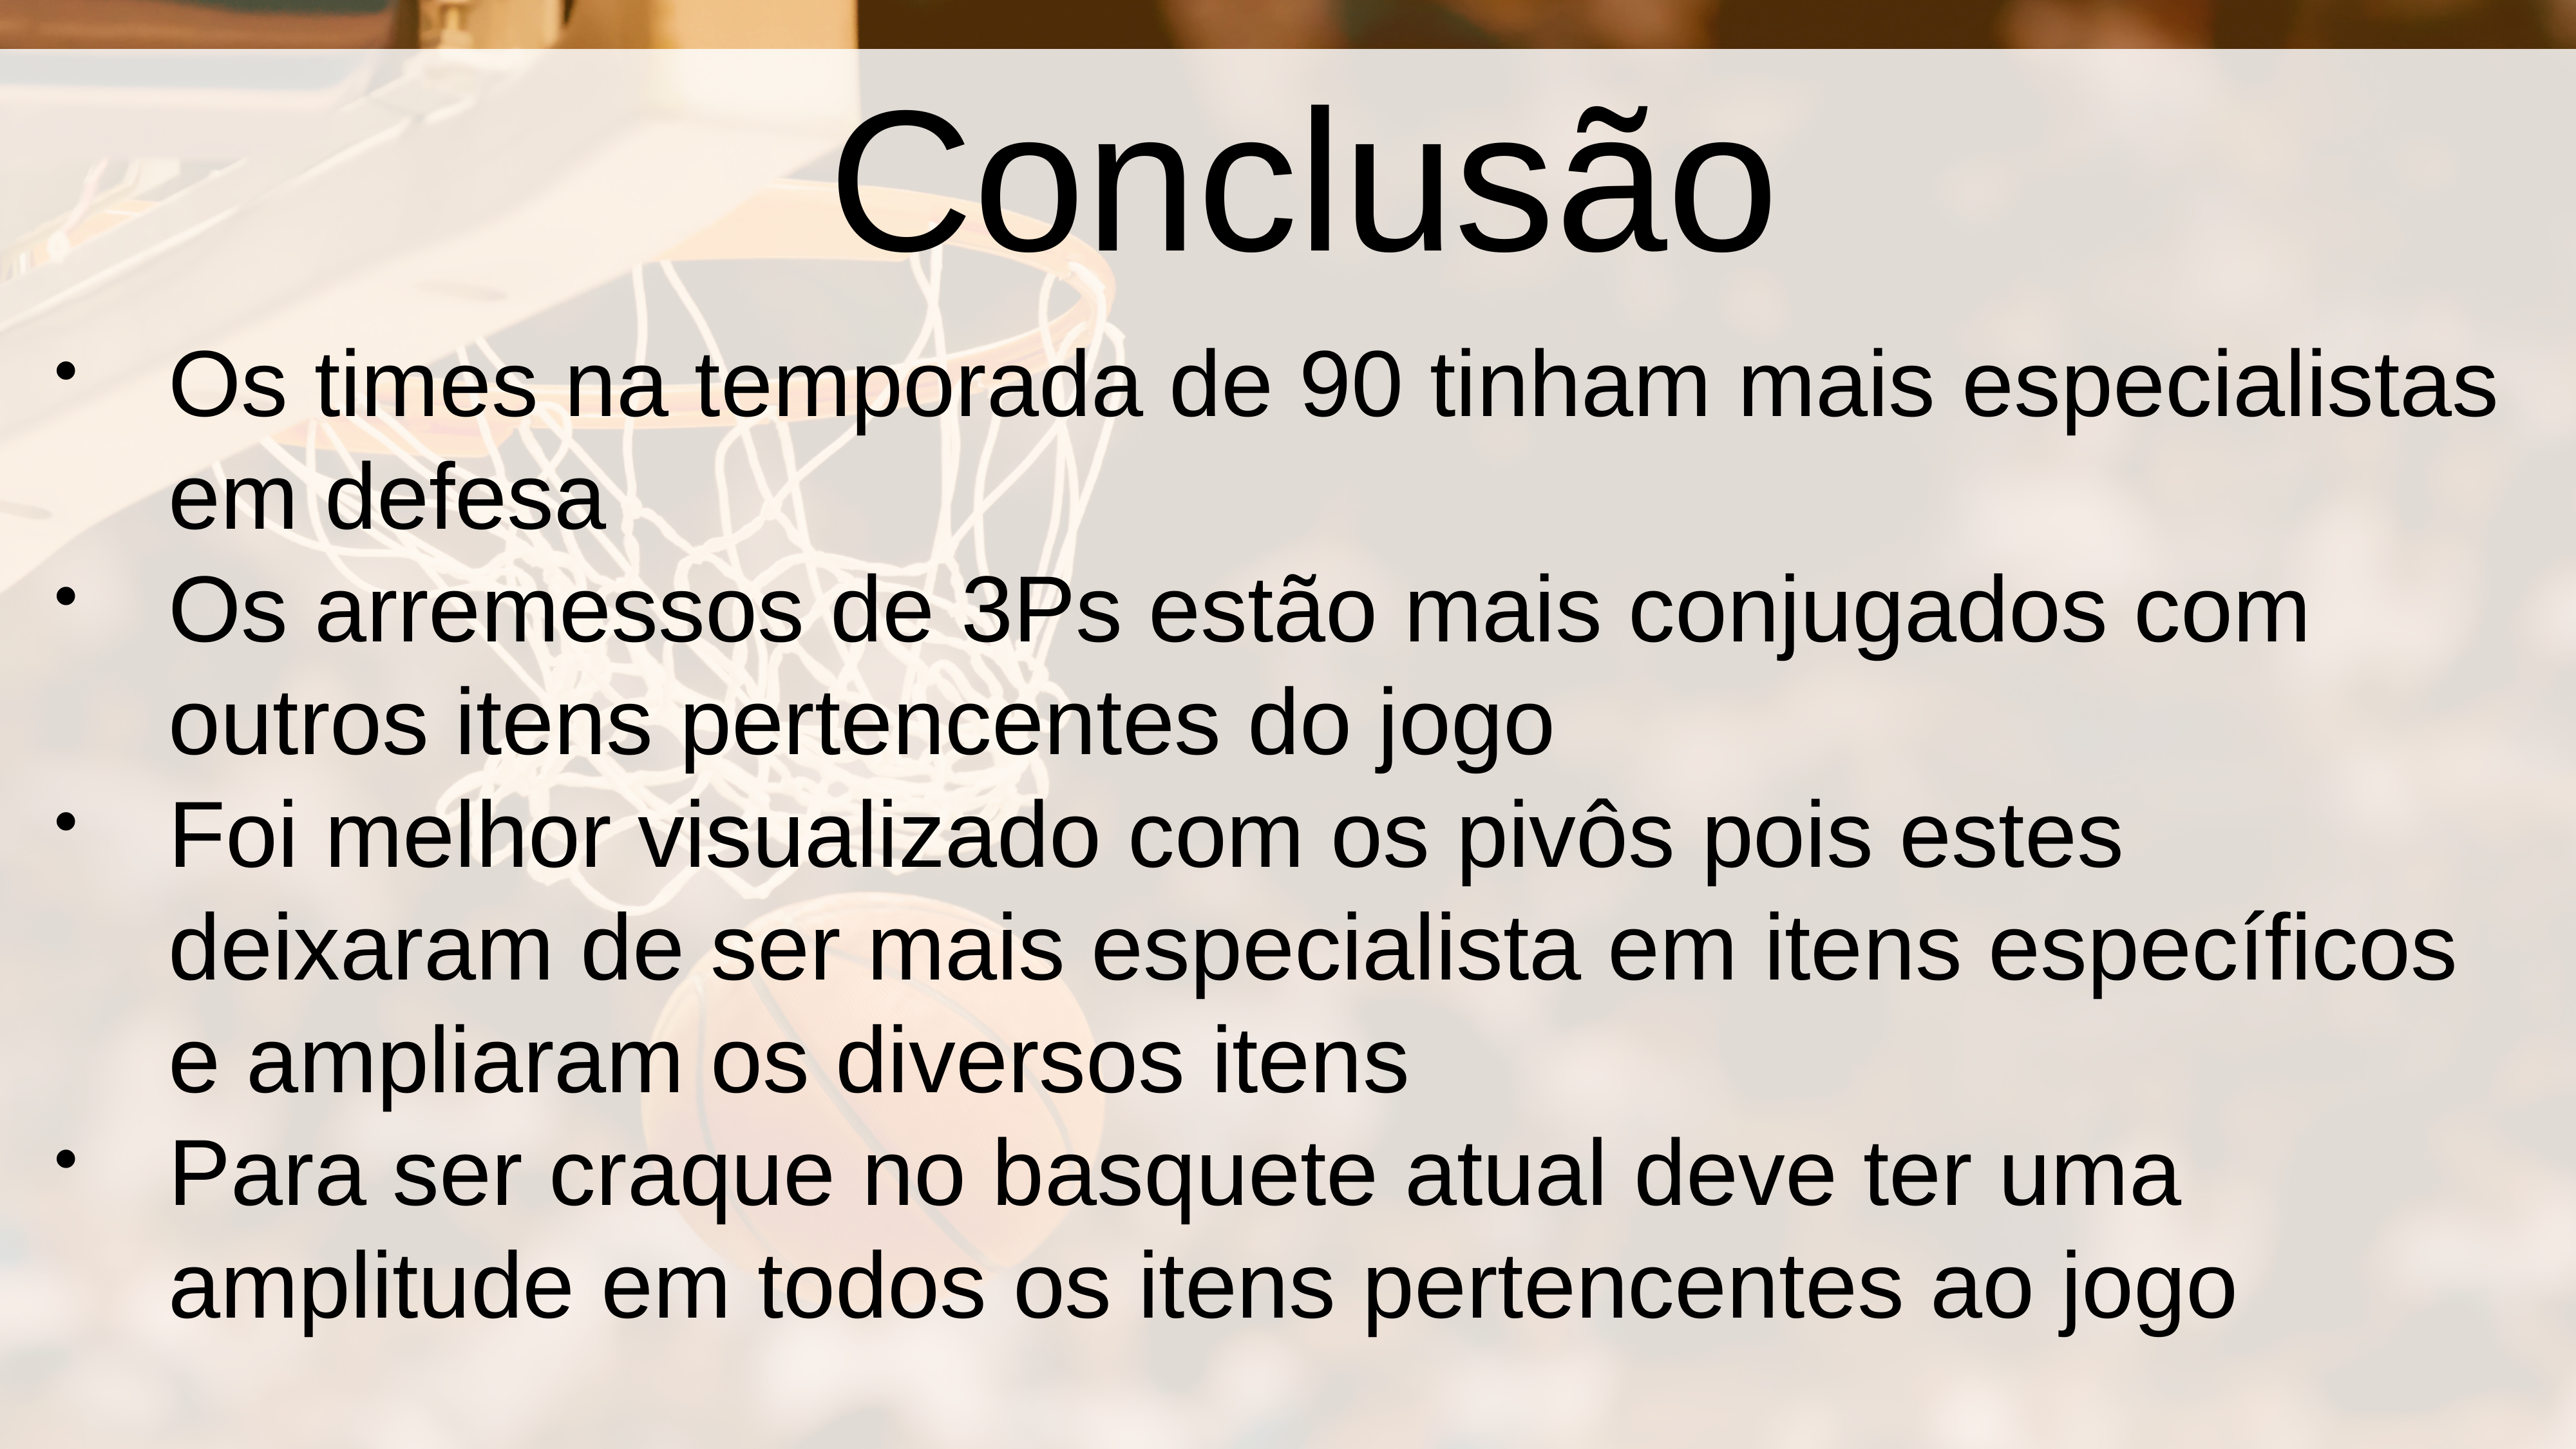

Conclusão
Os times na temporada de 90 tinham mais especialistas em defesa
Os arremessos de 3Ps estão mais conjugados com outros itens pertencentes do jogo
Foi melhor visualizado com os pivôs pois estes deixaram de ser mais especialista em itens específicos e ampliaram os diversos itens
Para ser craque no basquete atual deve ter uma amplitude em todos os itens pertencentes ao jogo